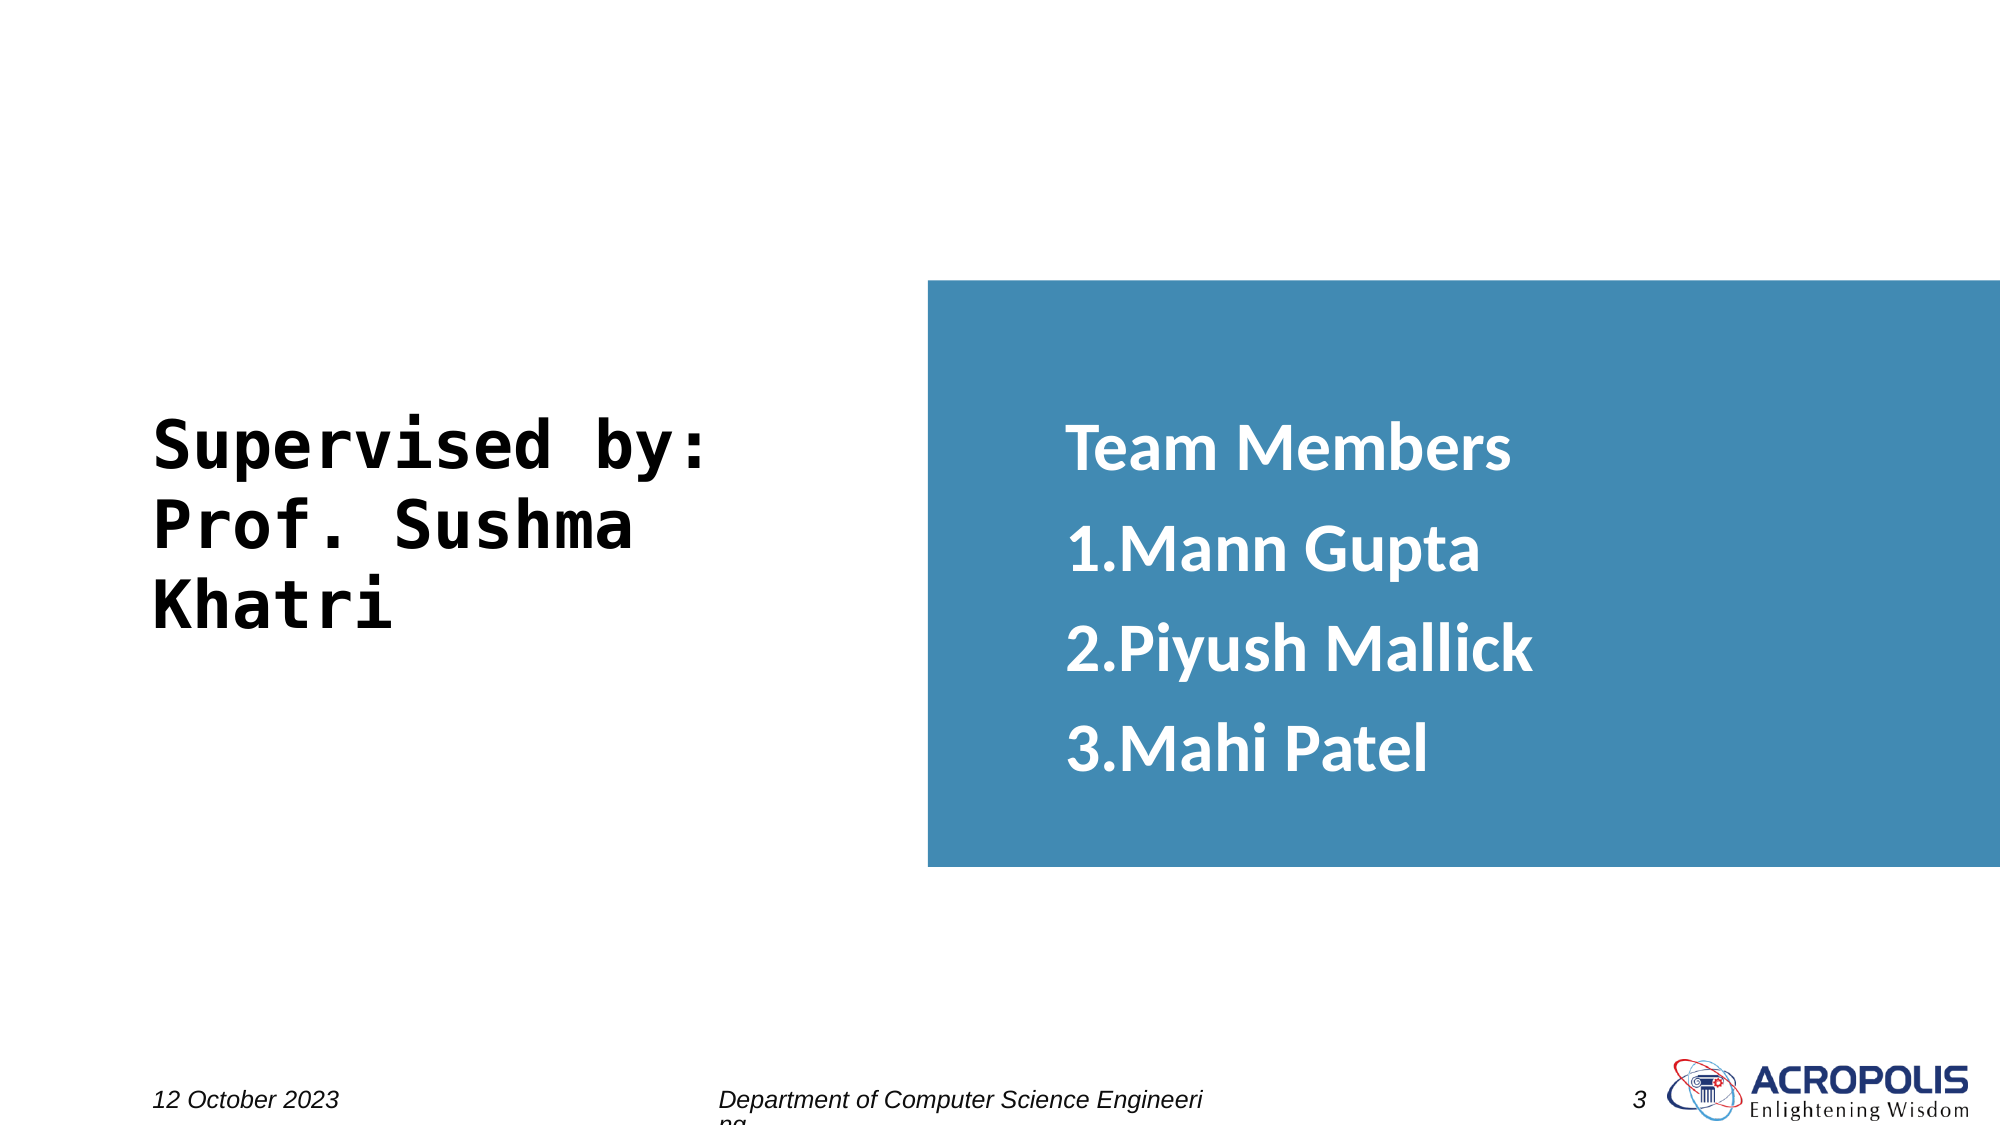

Team Members
1.Mann Gupta
2.Piyush Mallick
3.Mahi Patel

# Supervised by: Prof. Sushma Khatri
12 October 2023
Department of Computer Science Engineering
3